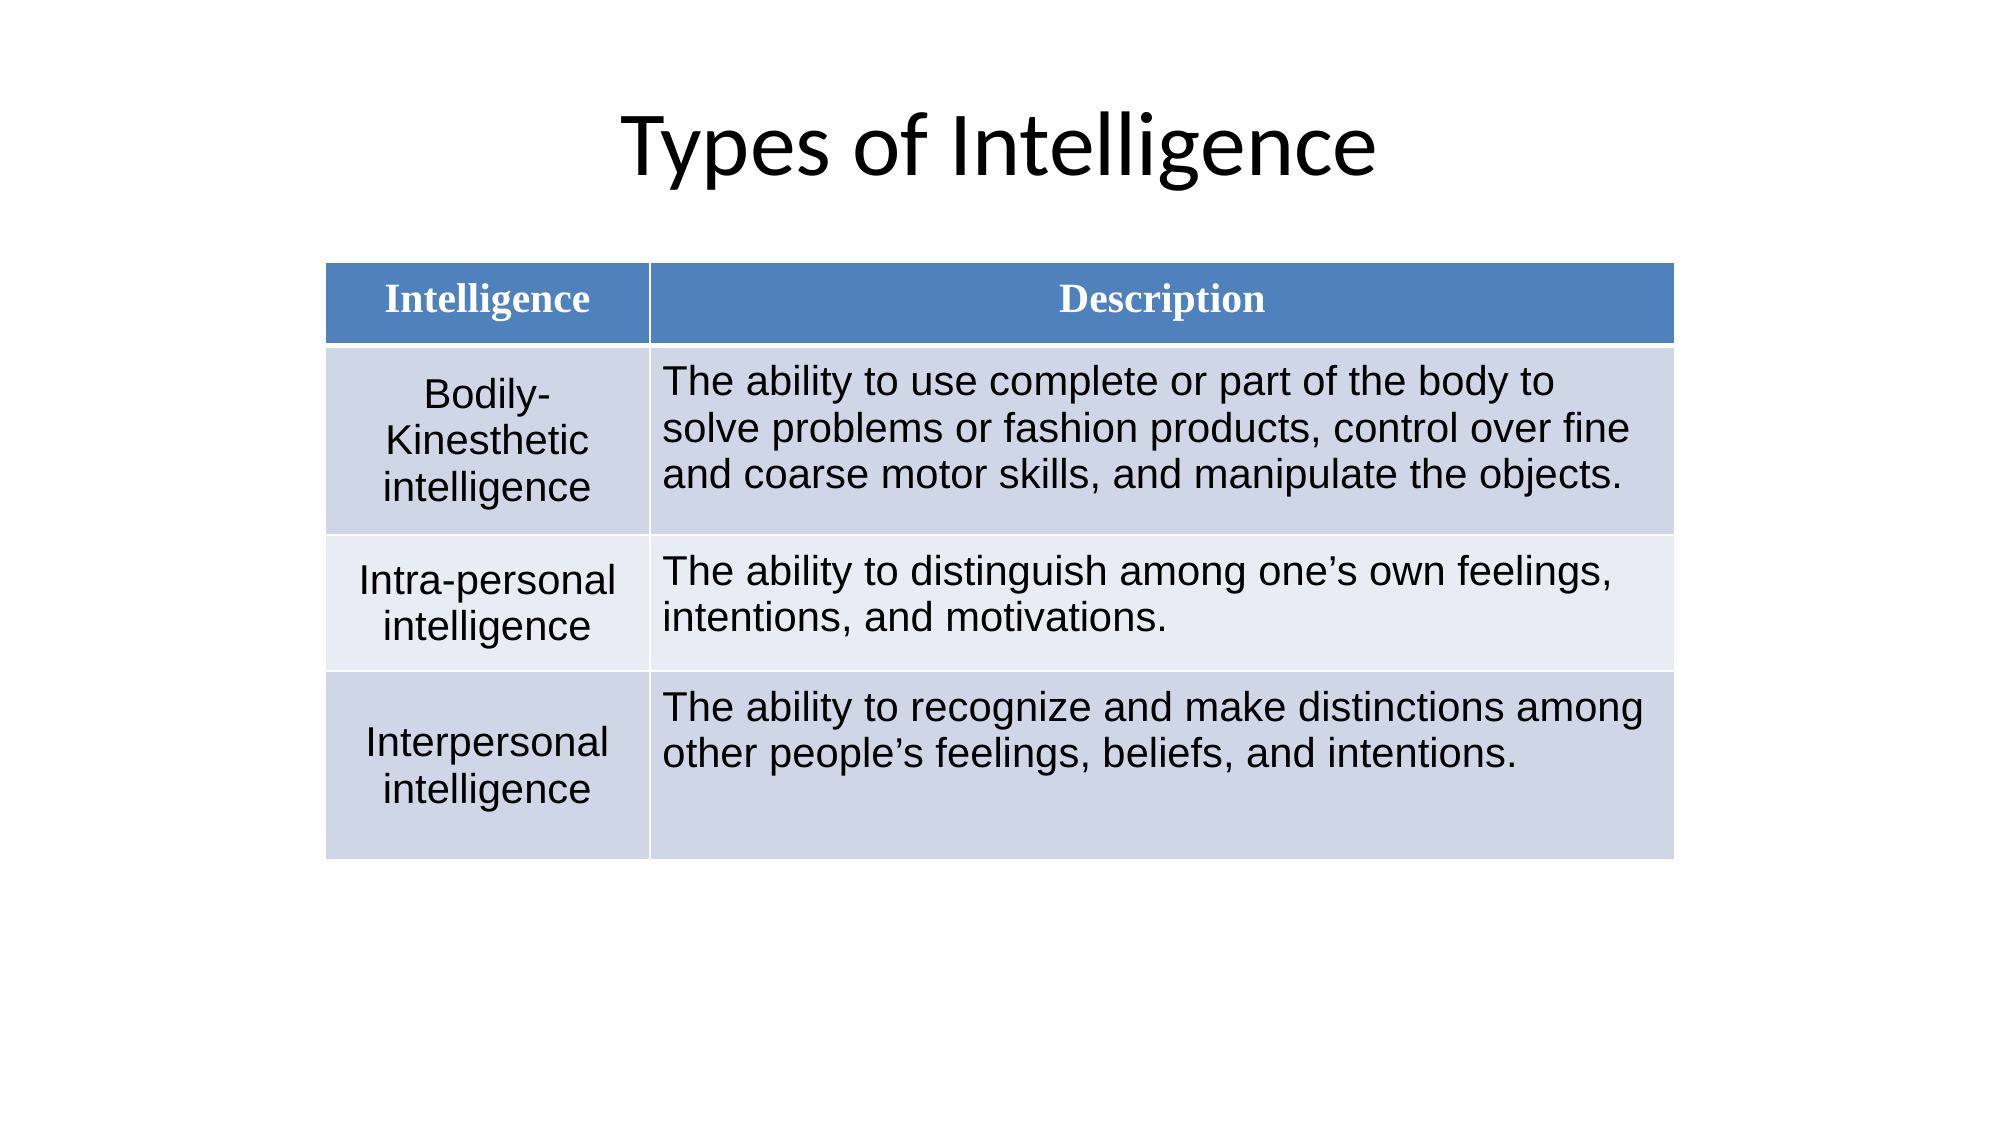

# Types of Intelligence
| Intelligence | Description |
| --- | --- |
| Bodily-Kinesthetic intelligence | The ability to use complete or part of the body to solve problems or fashion products, control over fine and coarse motor skills, and manipulate the objects. |
| Intra-personal intelligence | The ability to distinguish among one’s own feelings, intentions, and motivations. |
| Interpersonal intelligence | The ability to recognize and make distinctions among other people’s feelings, beliefs, and intentions. |